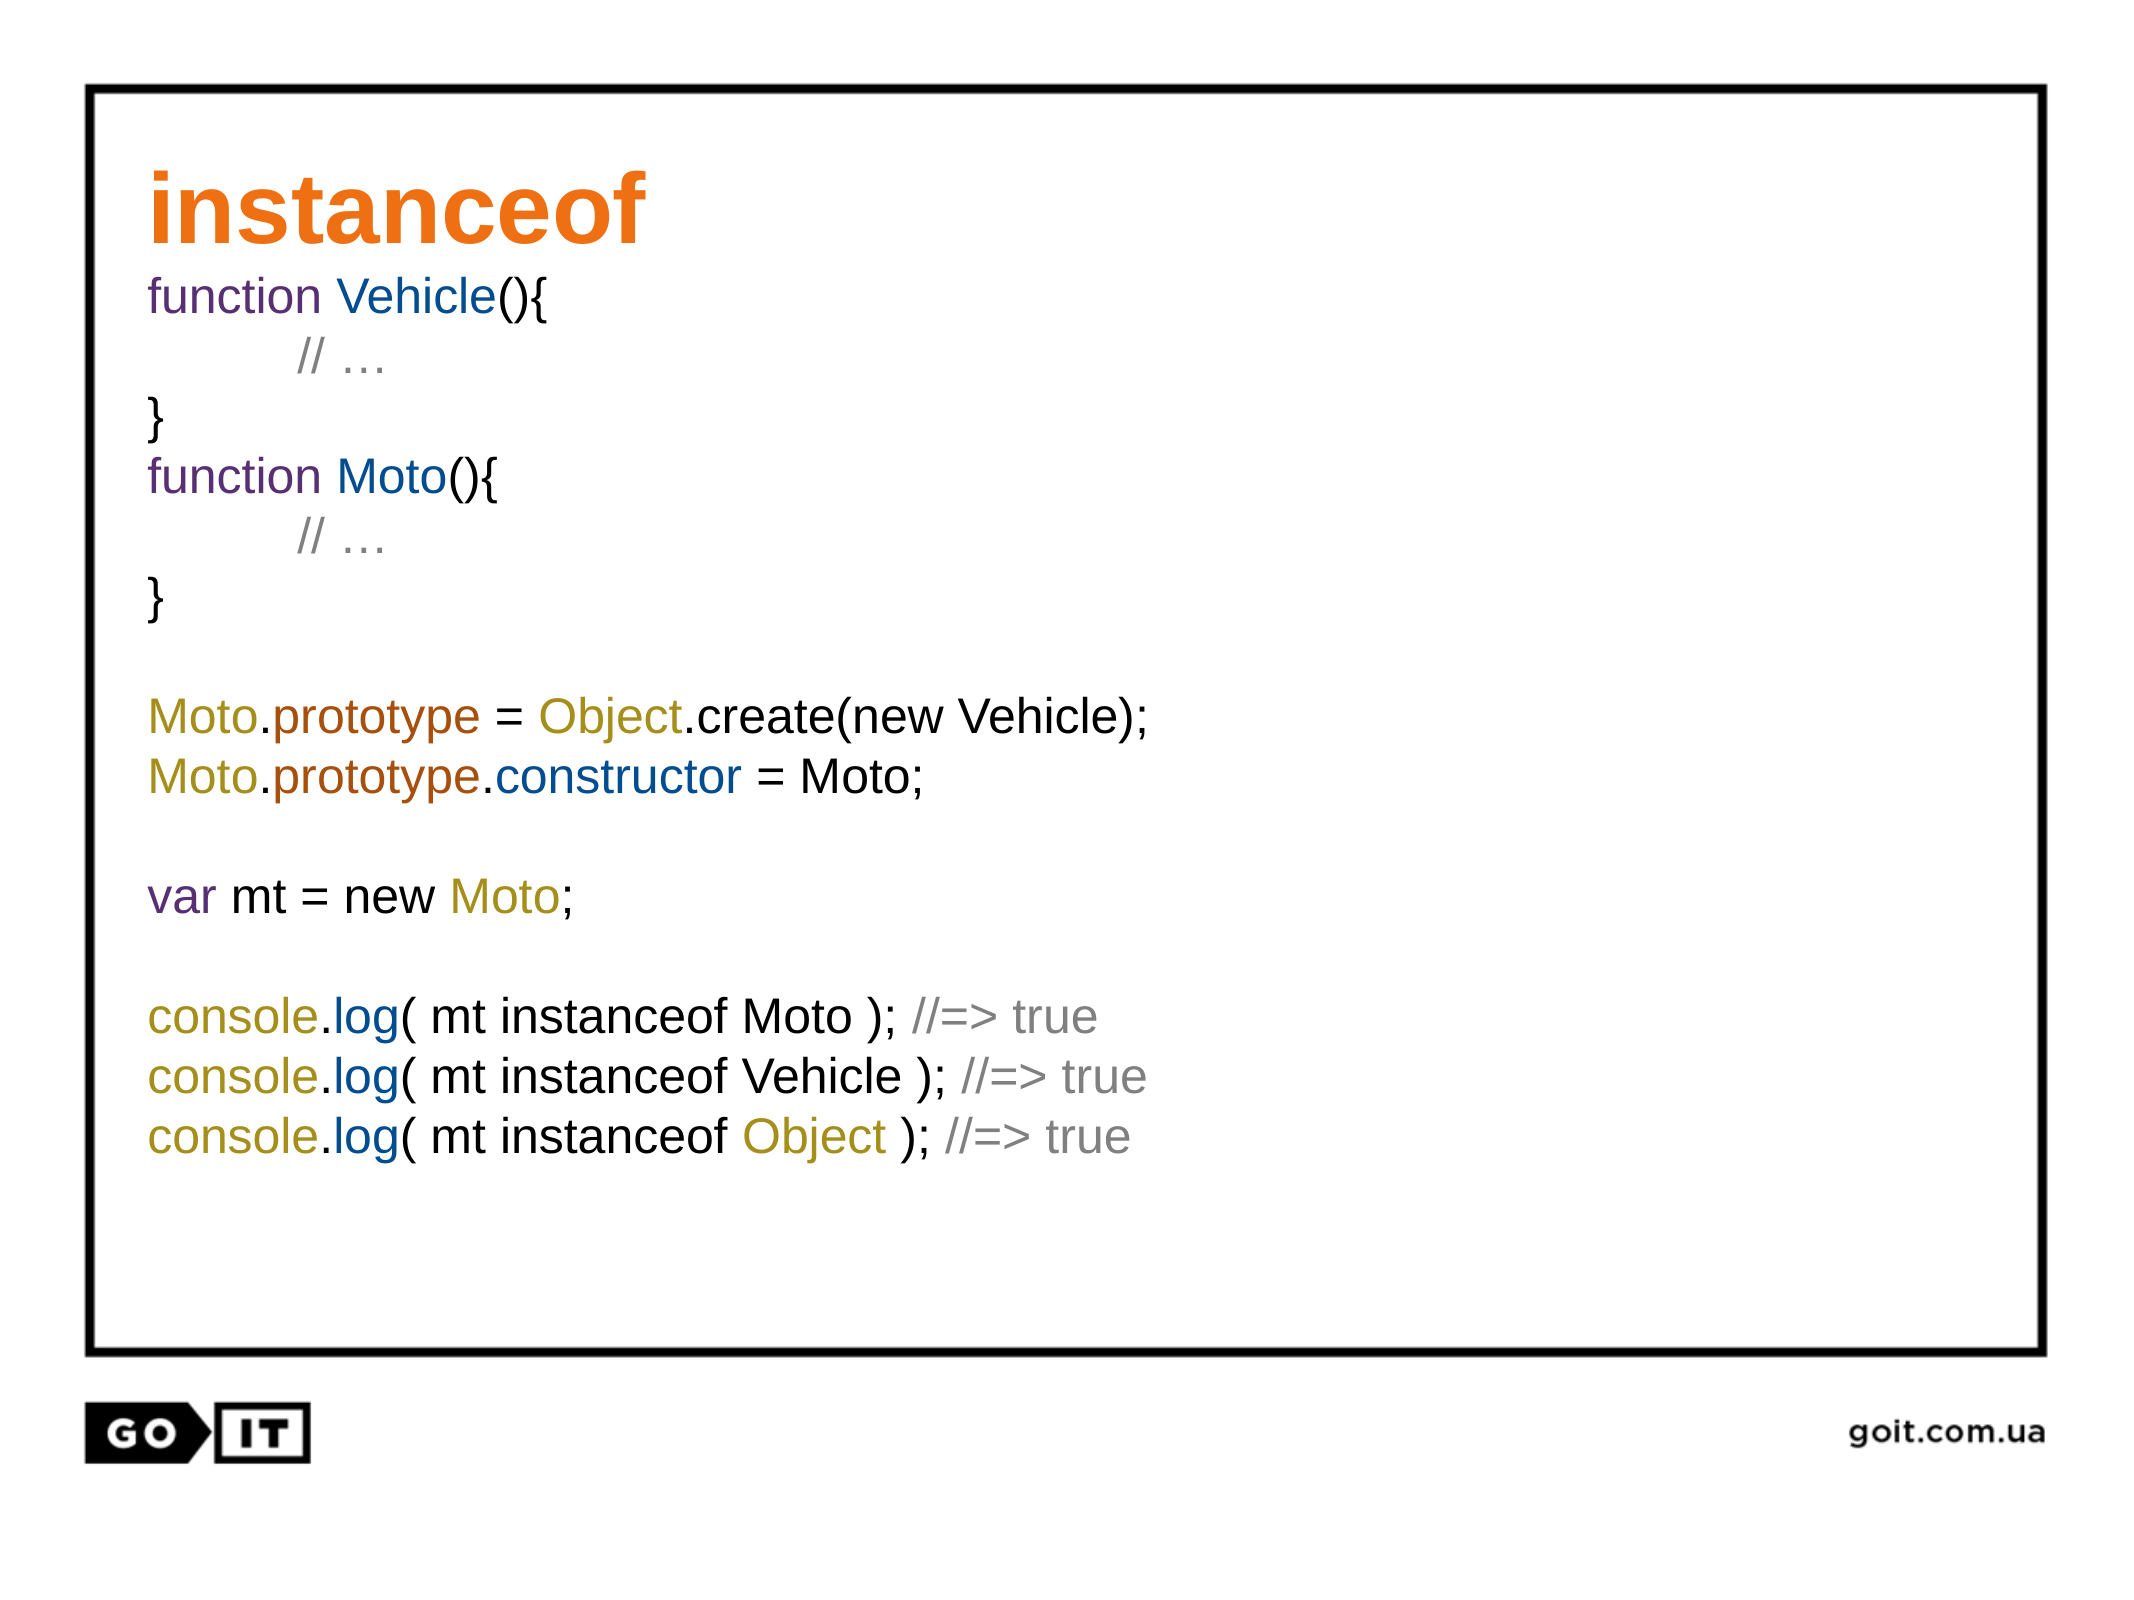

# instanceof
function Vehicle(){
	// …
}
function Moto(){
	// …
}

Moto.prototype = Object.create(new Vehicle);
Moto.prototype.constructor = Moto;

var mt = new Moto;

console.log( mt instanceof Moto ); //=> true
console.log( mt instanceof Vehicle ); //=> true
console.log( mt instanceof Object ); //=> true